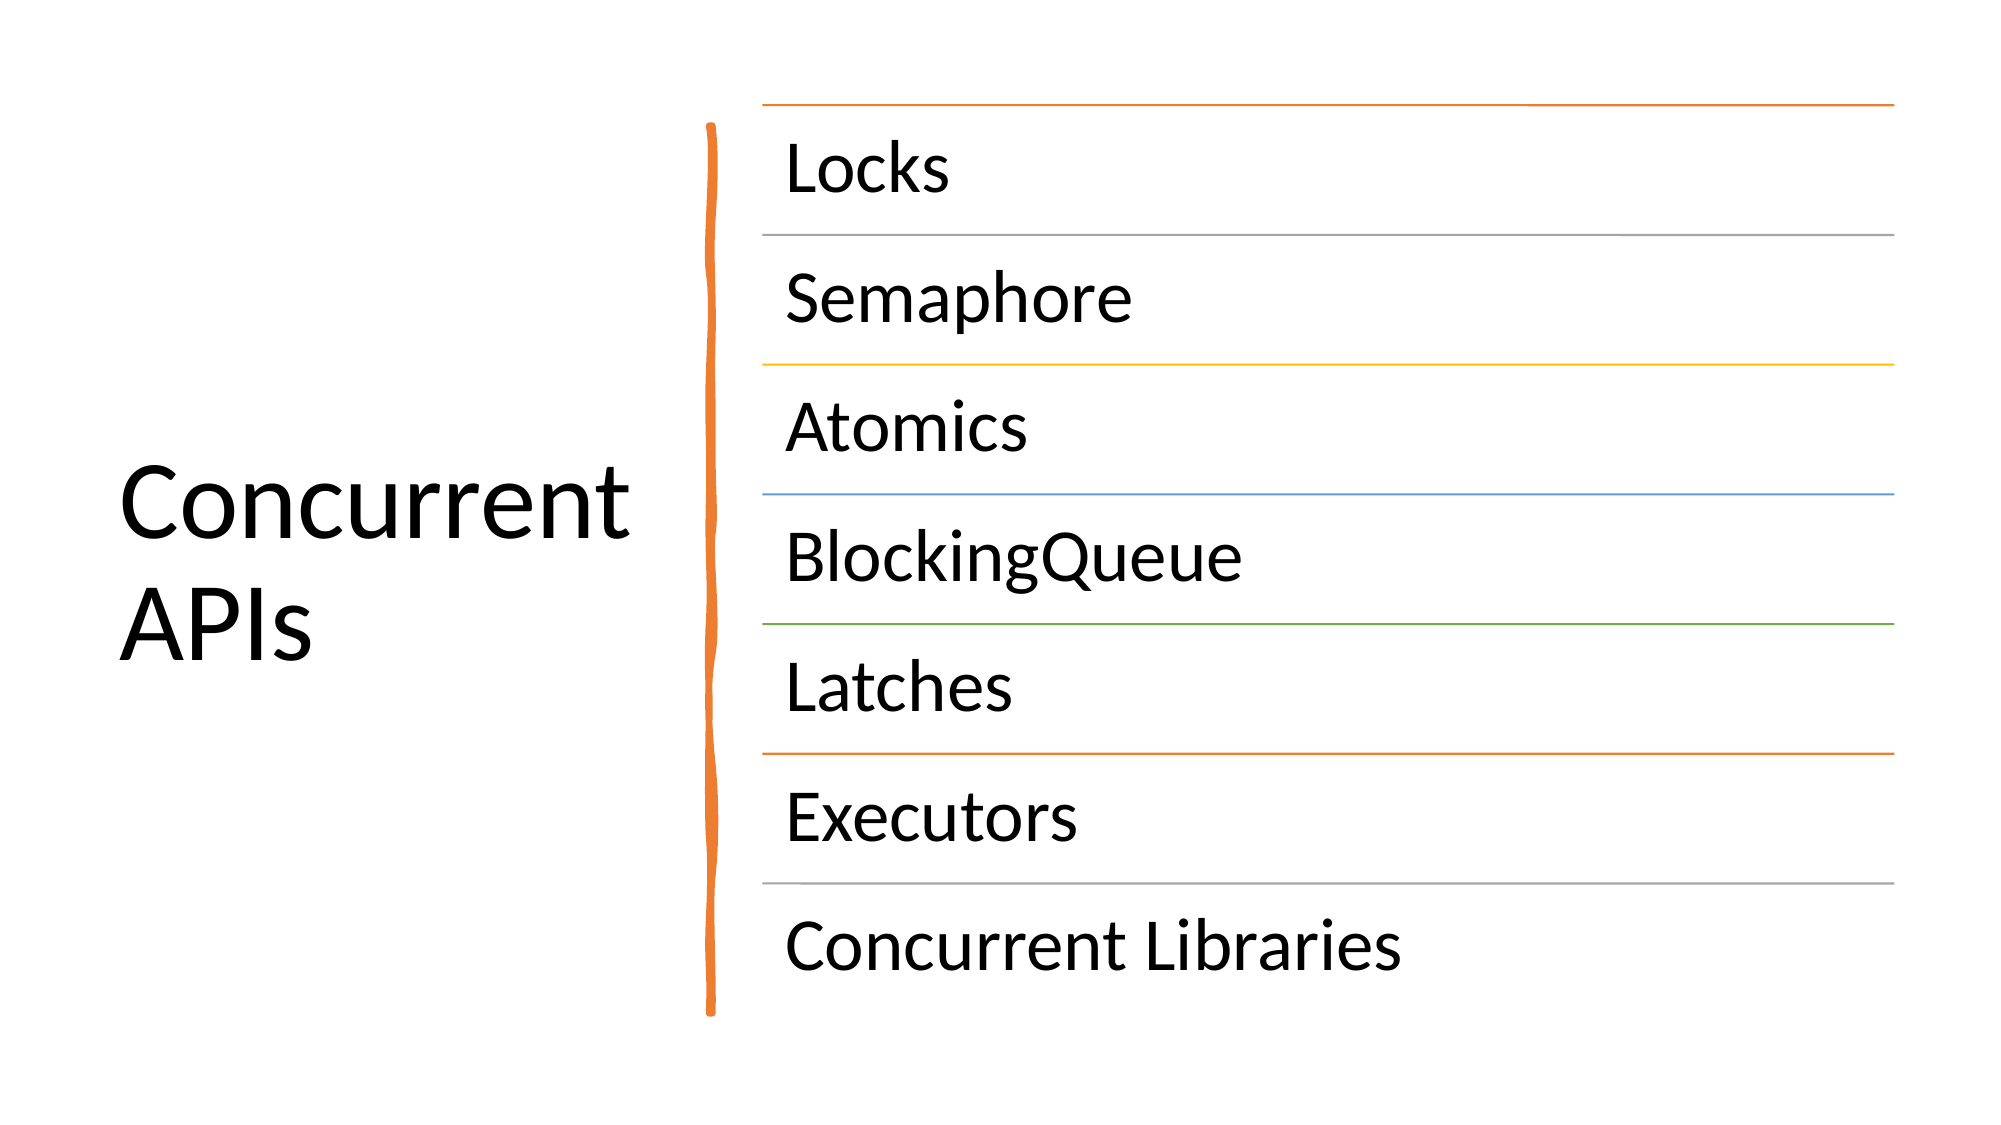

Locks
Semaphore
Atomics
BlockingQueue
Latches
Executors
Concurrent Libraries
# Concurrent APIs